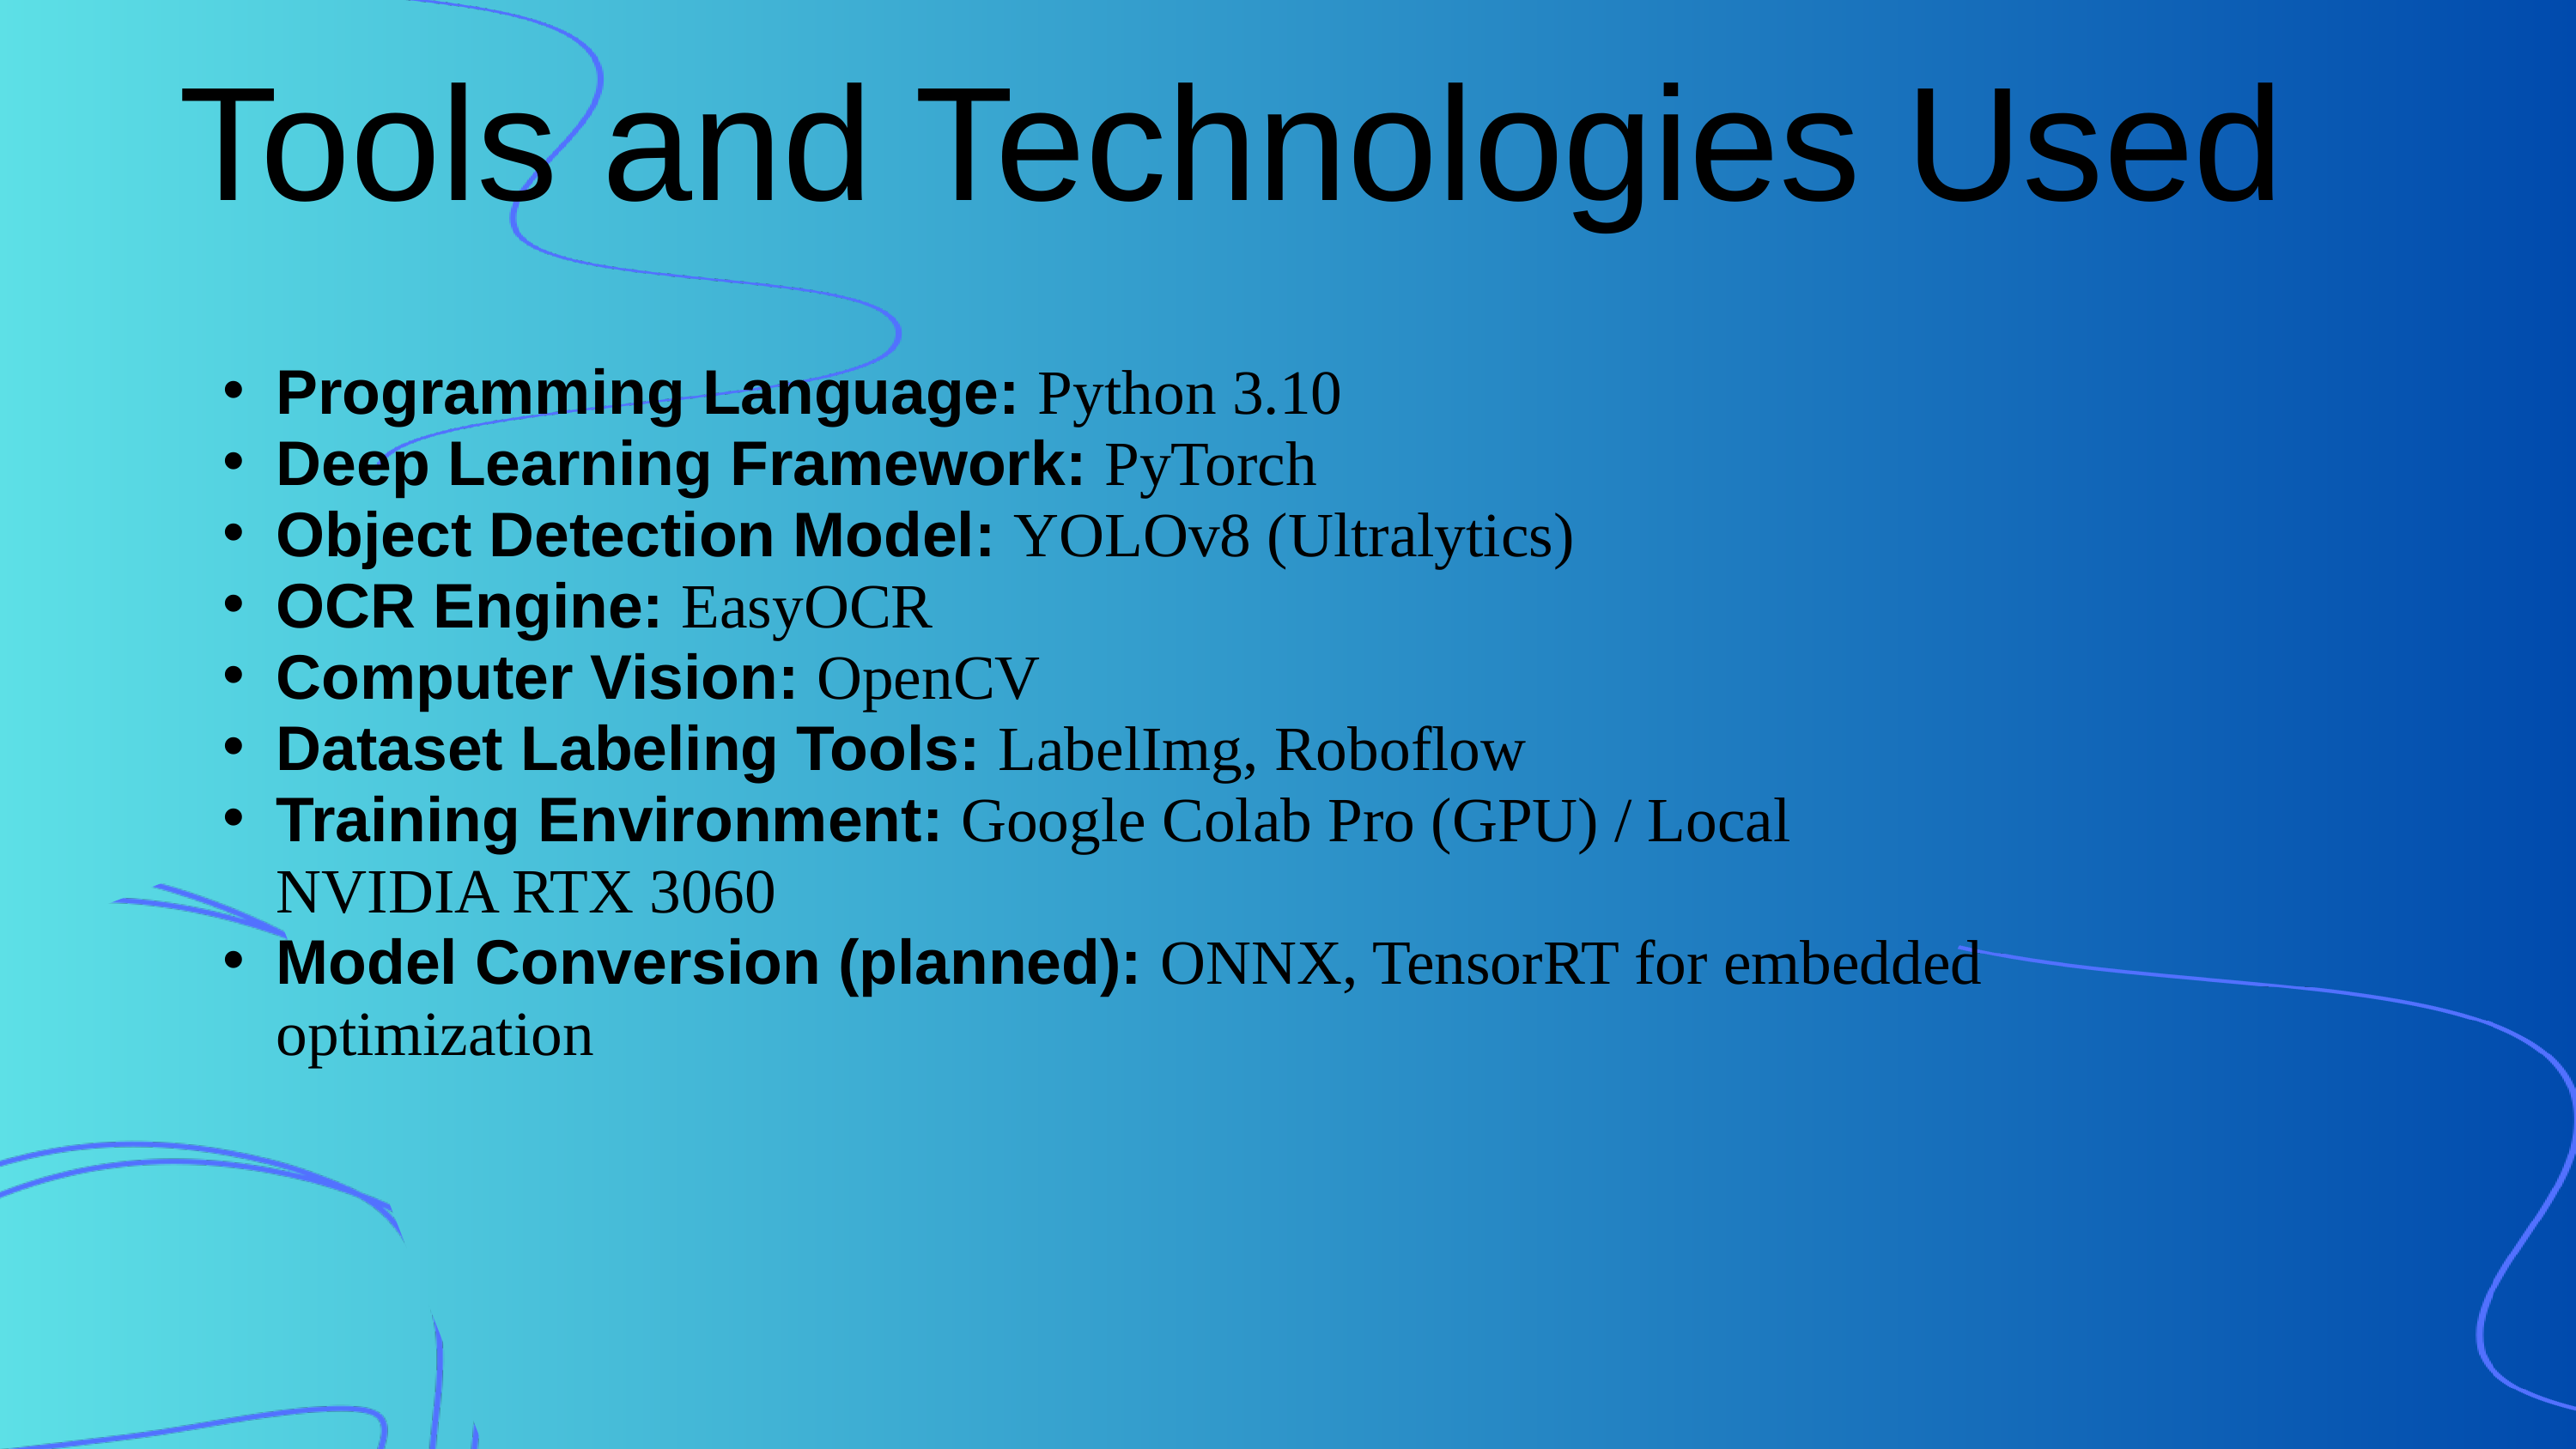

Tools and Technologies Used
Programming Language: Python 3.10
Deep Learning Framework: PyTorch
Object Detection Model: YOLOv8 (Ultralytics)
OCR Engine: EasyOCR
Computer Vision: OpenCV
Dataset Labeling Tools: LabelImg, Roboflow
Training Environment: Google Colab Pro (GPU) / Local NVIDIA RTX 3060
Model Conversion (planned): ONNX, TensorRT for embedded optimization